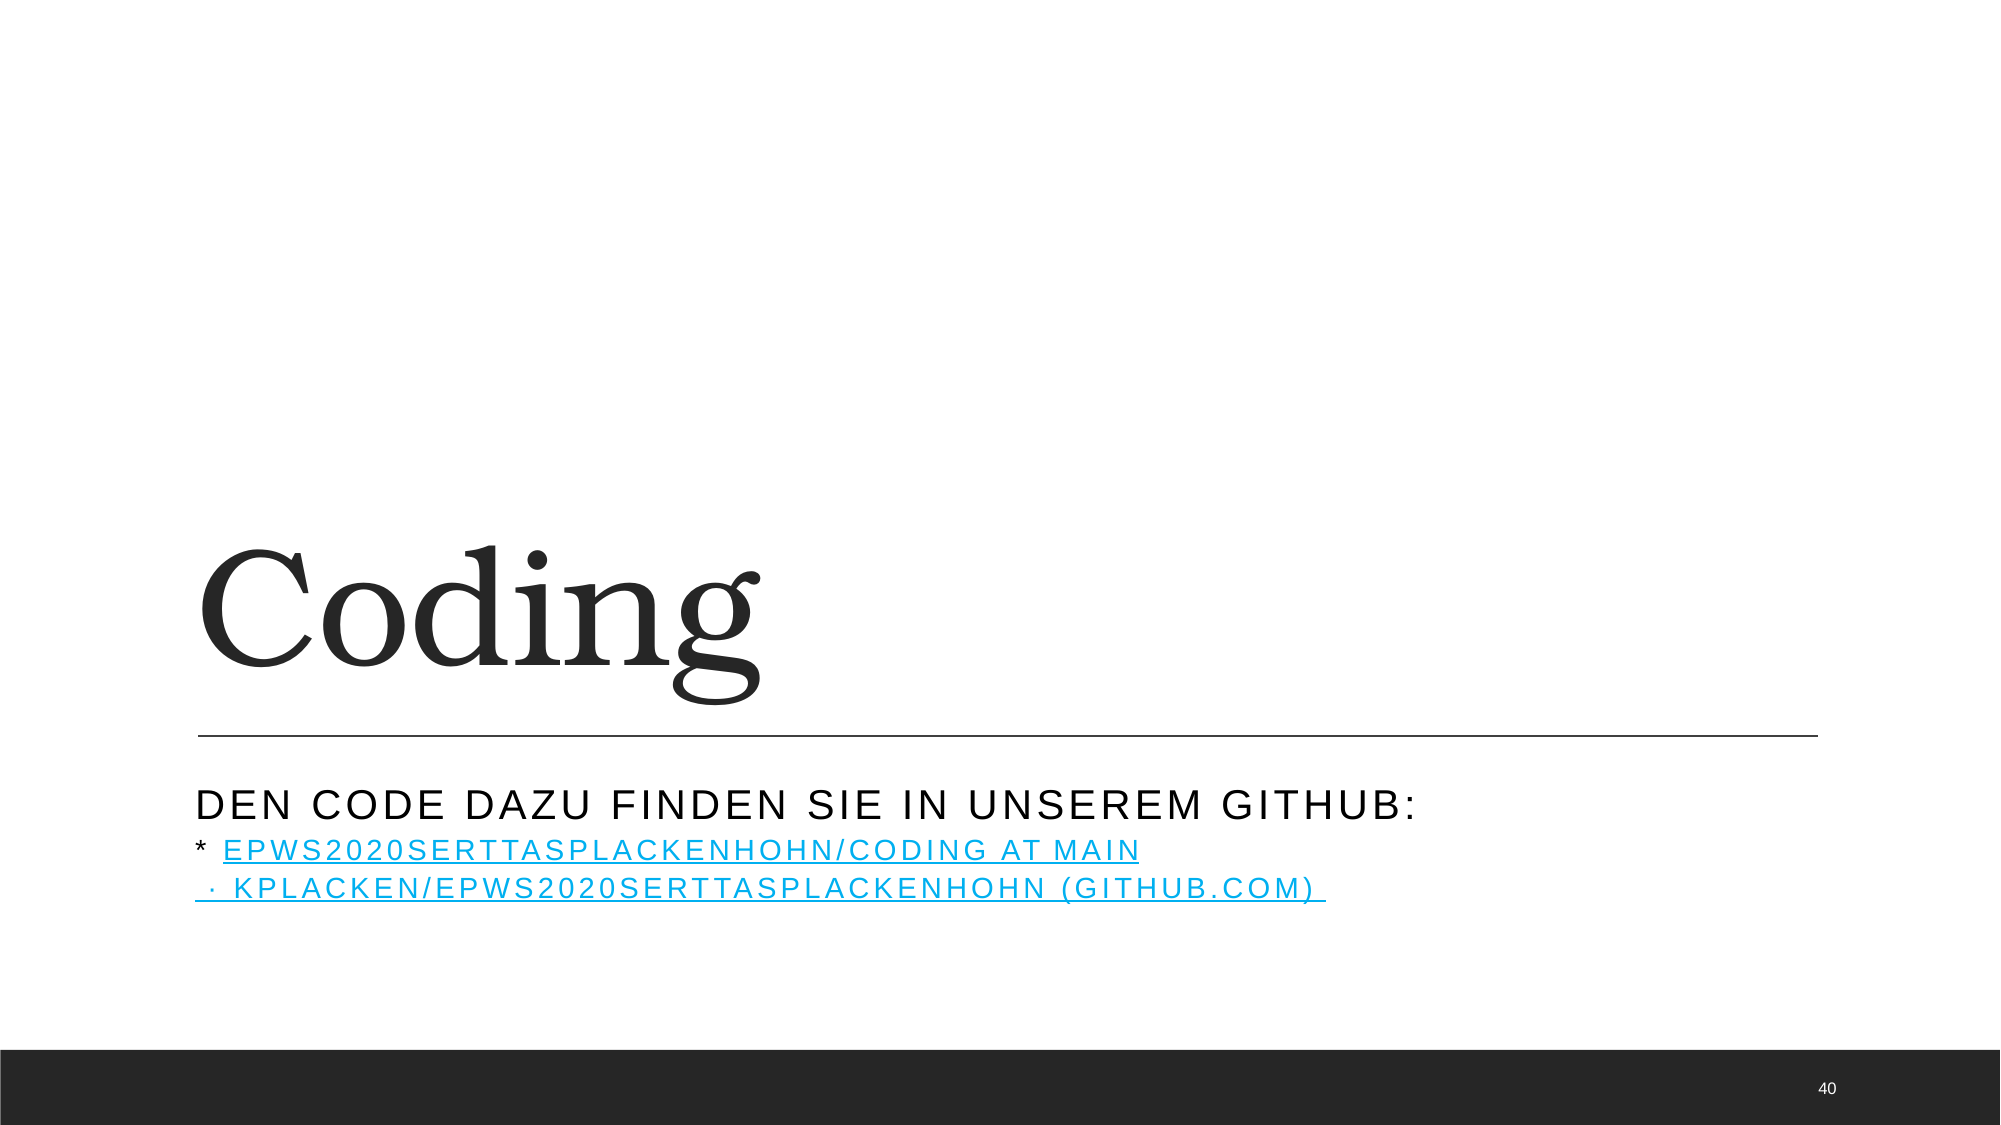

# Coding
Den code dazu finden SIE in UNSEREM GitHub:
* EPWS2020SerttasPlackenhohn/Coding at main · Kplacken/EPWS2020SerttasPlackenhohn (github.com)
40